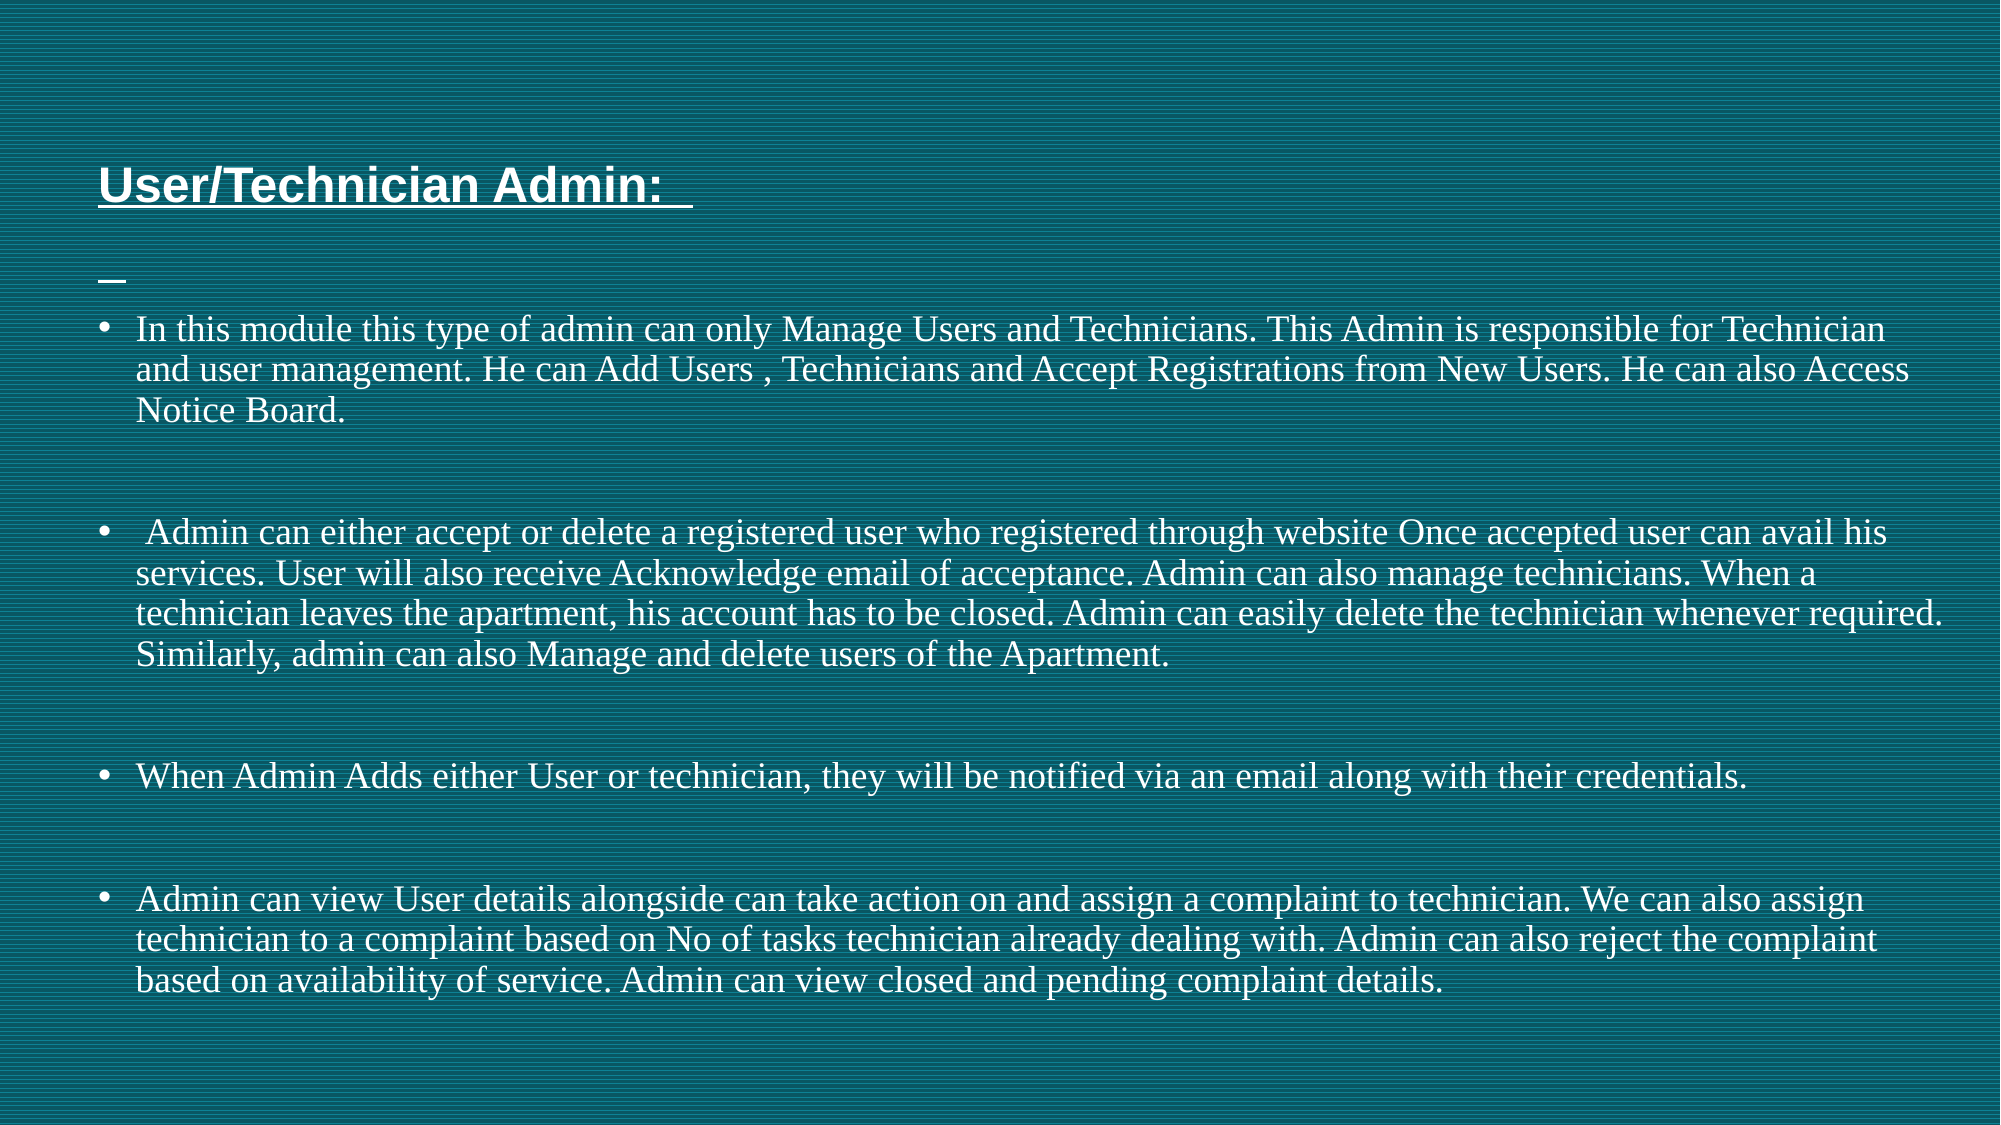

User/Technician Admin:

In this module this type of admin can only Manage Users and Technicians. This Admin is responsible for Technician and user management. He can Add Users , Technicians and Accept Registrations from New Users. He can also Access Notice Board.

 Admin can either accept or delete a registered user who registered through website Once accepted user can avail his services. User will also receive Acknowledge email of acceptance. Admin can also manage technicians. When a technician leaves the apartment, his account has to be closed. Admin can easily delete the technician whenever required. Similarly, admin can also Manage and delete users of the Apartment.

When Admin Adds either User or technician, they will be notified via an email along with their credentials.

Admin can view User details alongside can take action on and assign a complaint to technician. We can also assign technician to a complaint based on No of tasks technician already dealing with. Admin can also reject the complaint based on availability of service. Admin can view closed and pending complaint details.